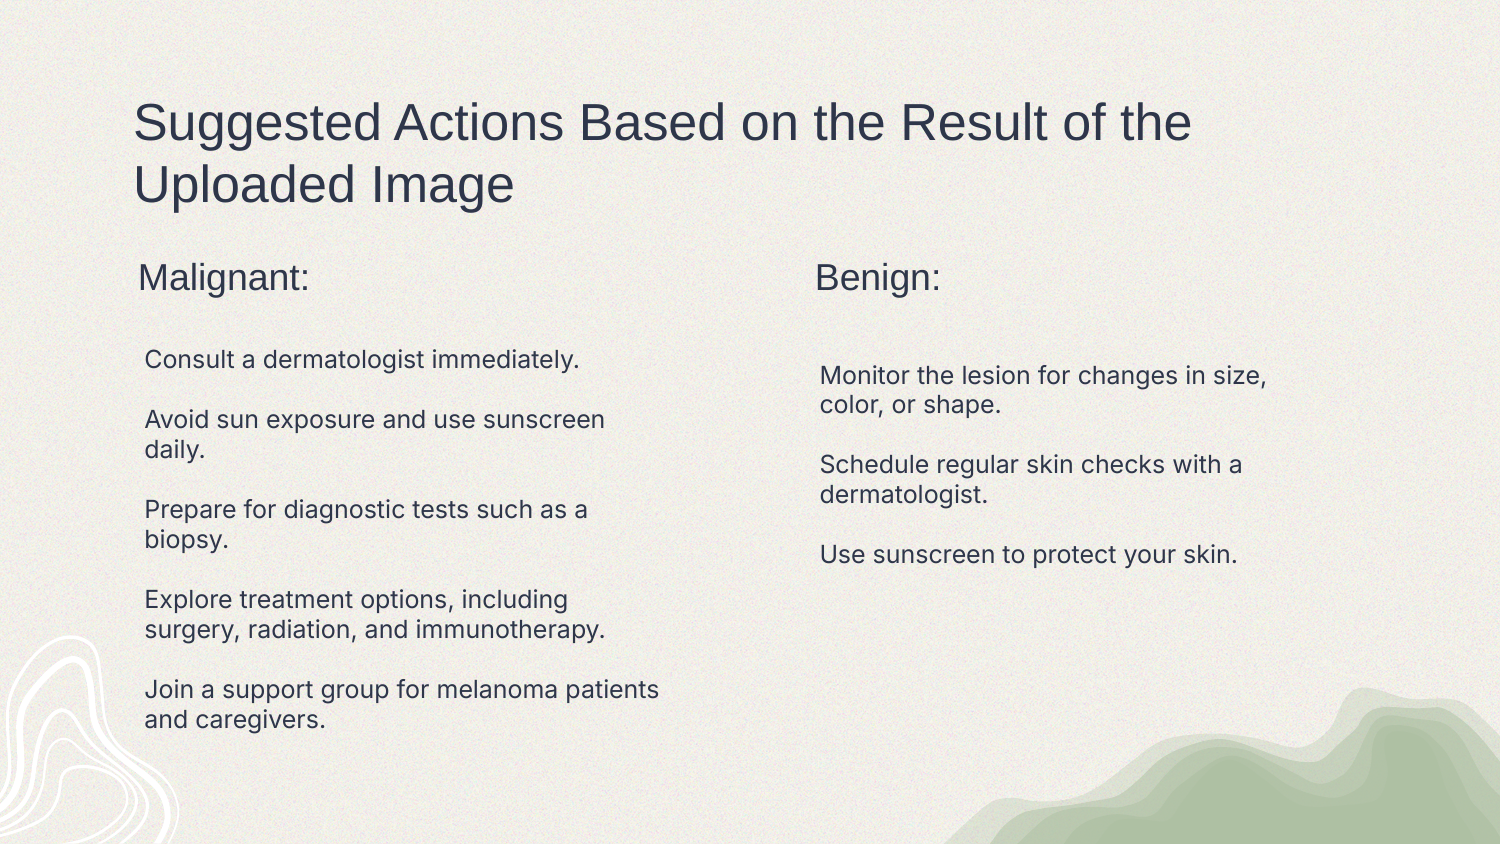

# Suggested Actions Based on the Result of the Uploaded Image
Malignant:
Benign:
Consult a dermatologist immediately.

Avoid sun exposure and use sunscreen daily.

Prepare for diagnostic tests such as a biopsy.

Explore treatment options, including surgery, radiation, and immunotherapy.

Join a support group for melanoma patients and caregivers.

Monitor the lesion for changes in size, color, or shape.

Schedule regular skin checks with a dermatologist.

Use sunscreen to protect your skin.